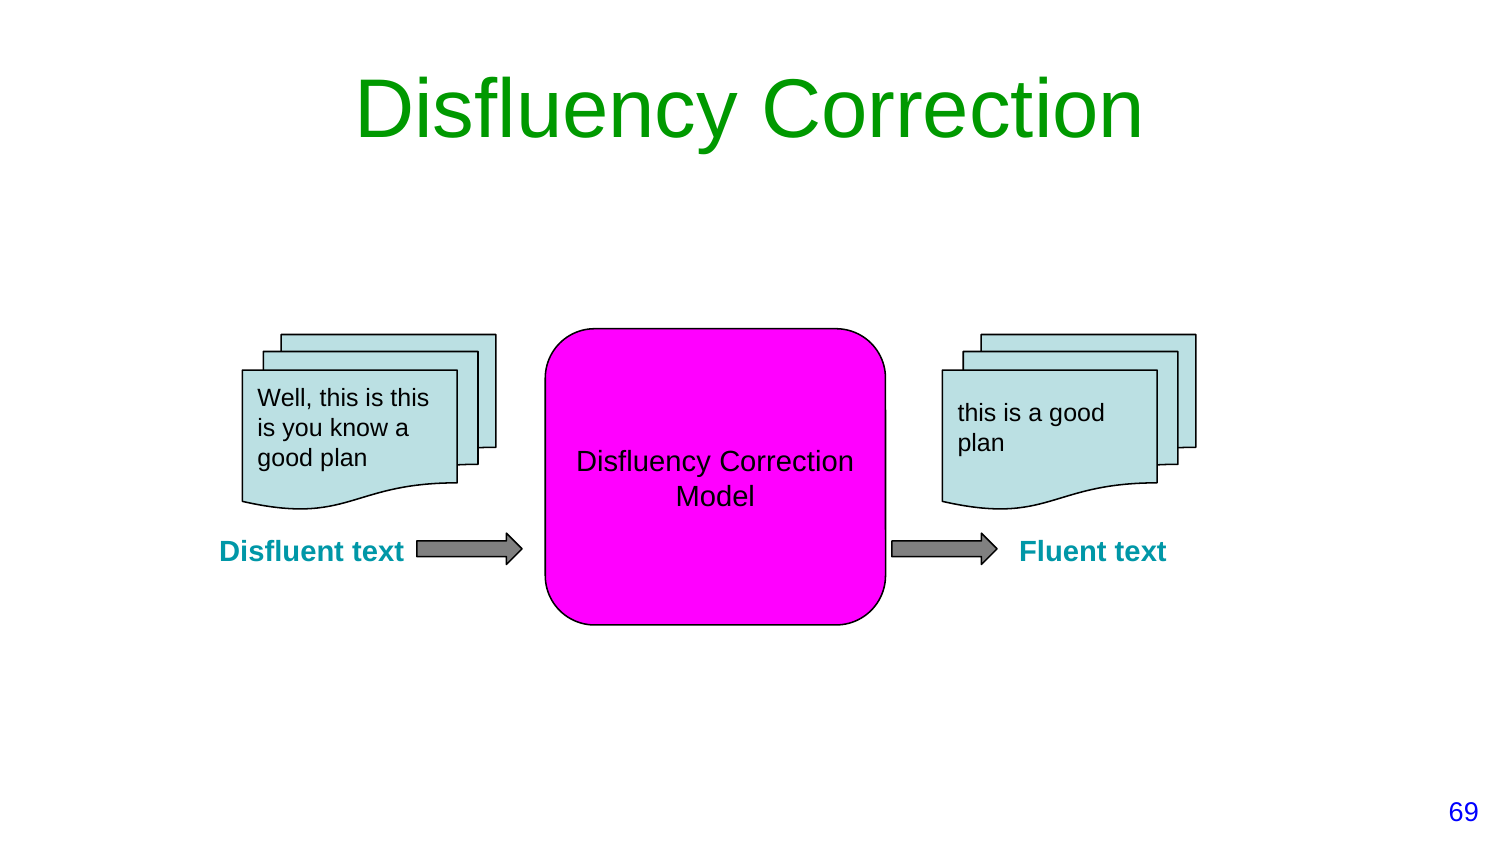

# Disfluency Correction
Disfluency Correction Model

Well, this is this is you know a good plan
this is a good plan
Disfluent text
Fluent text

69